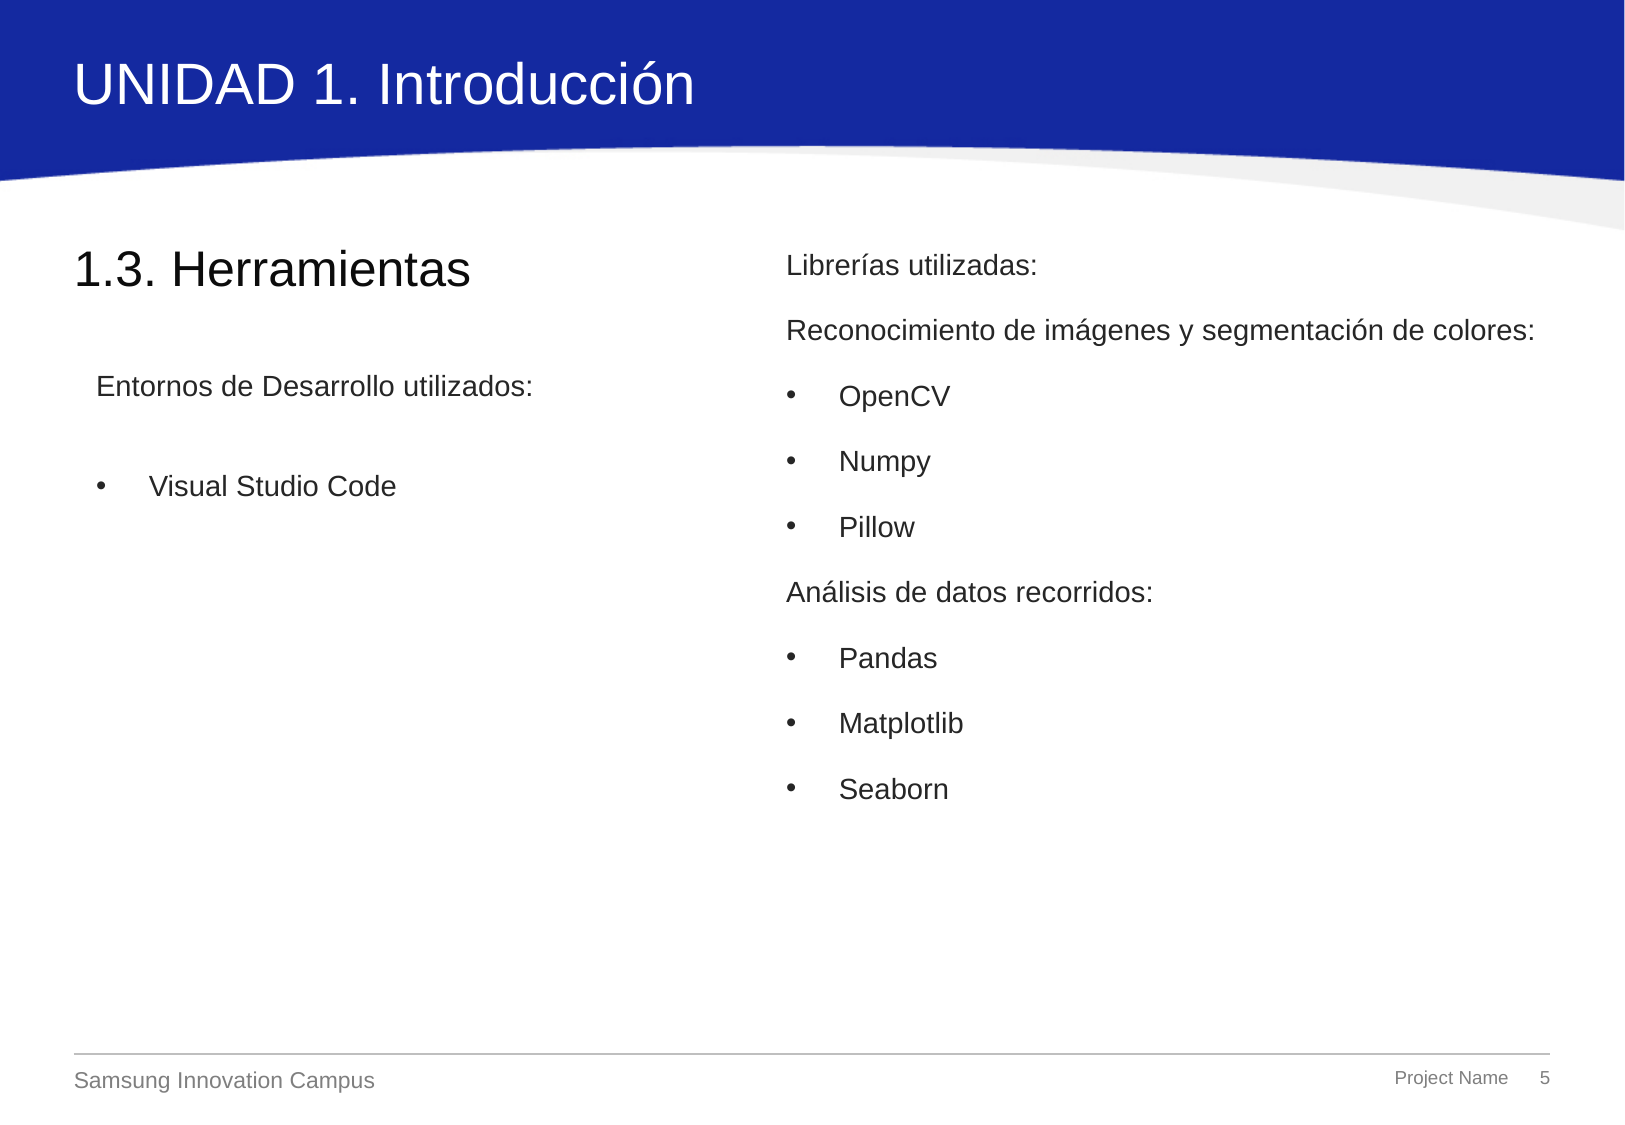

UNIDAD 1. Introducción
# 1.3. Herramientas
Librerías utilizadas:
Reconocimiento de imágenes y segmentación de colores:
OpenCV
Numpy
Pillow
Análisis de datos recorridos:
Pandas
Matplotlib
Seaborn
Entornos de Desarrollo utilizados:
Visual Studio Code